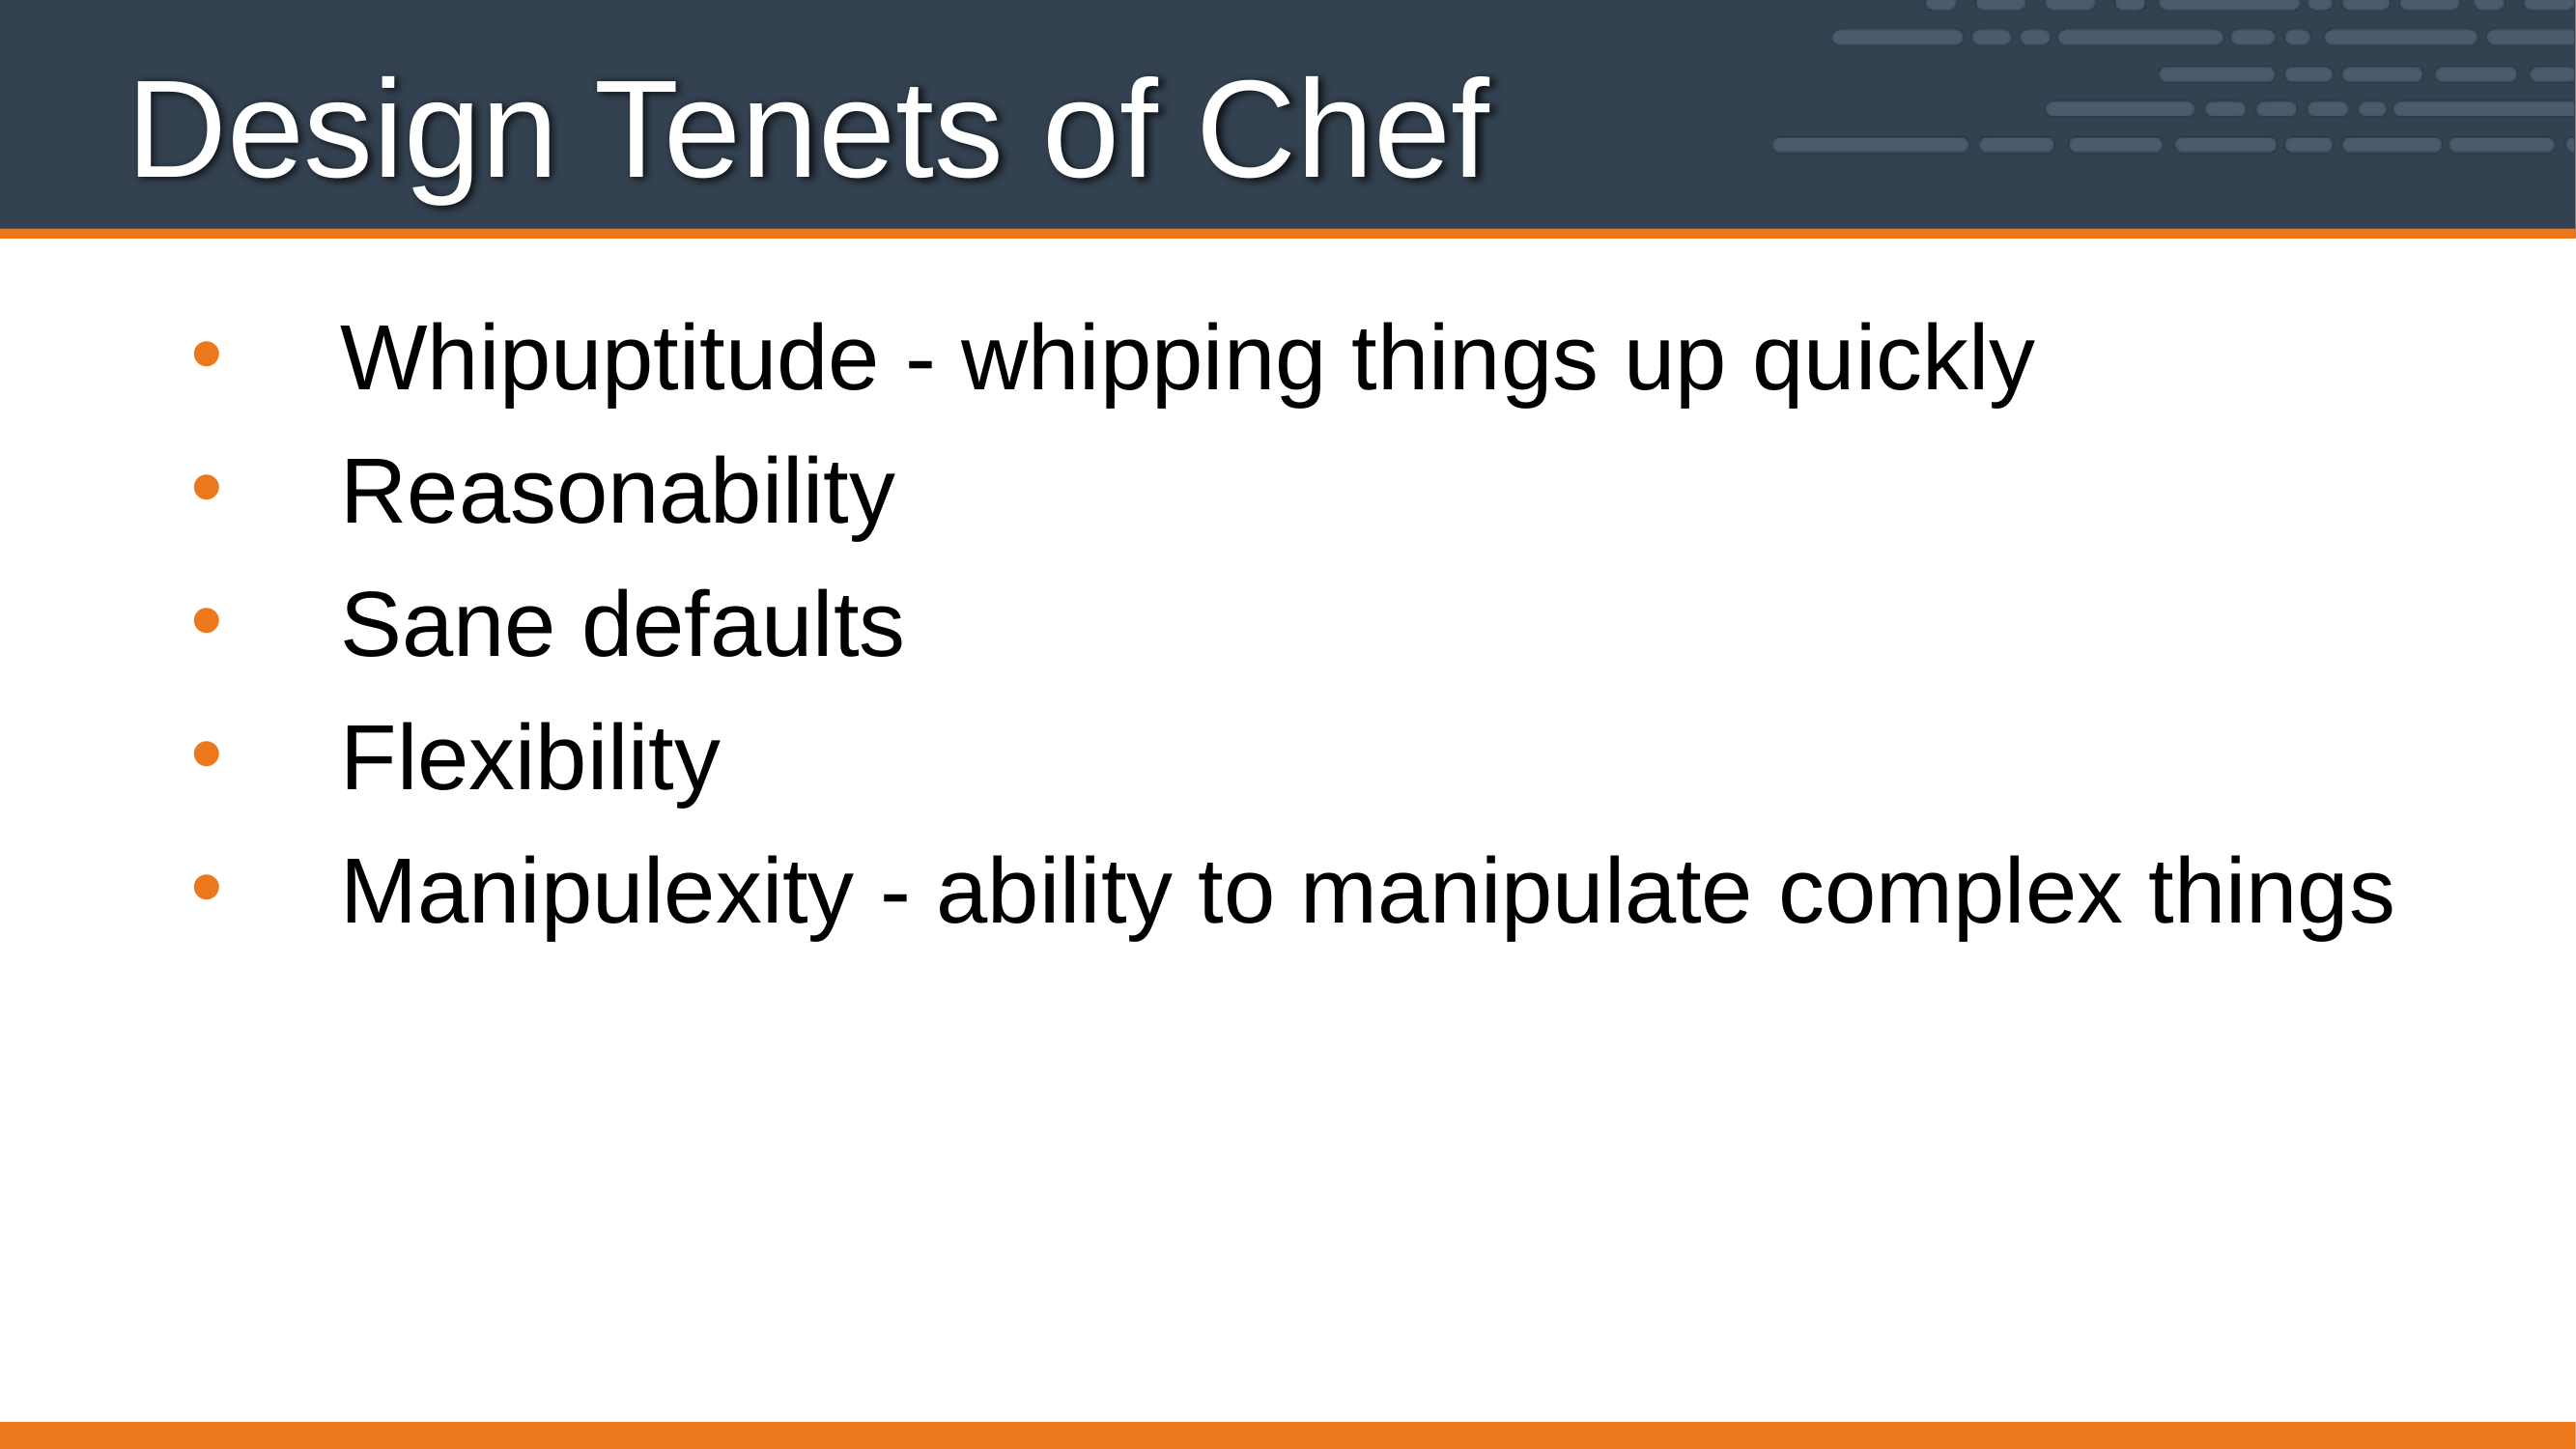

# Design Tenets of Chef
Whipuptitude - whipping things up quickly
Reasonability
Sane defaults
Flexibility
Manipulexity - ability to manipulate complex things